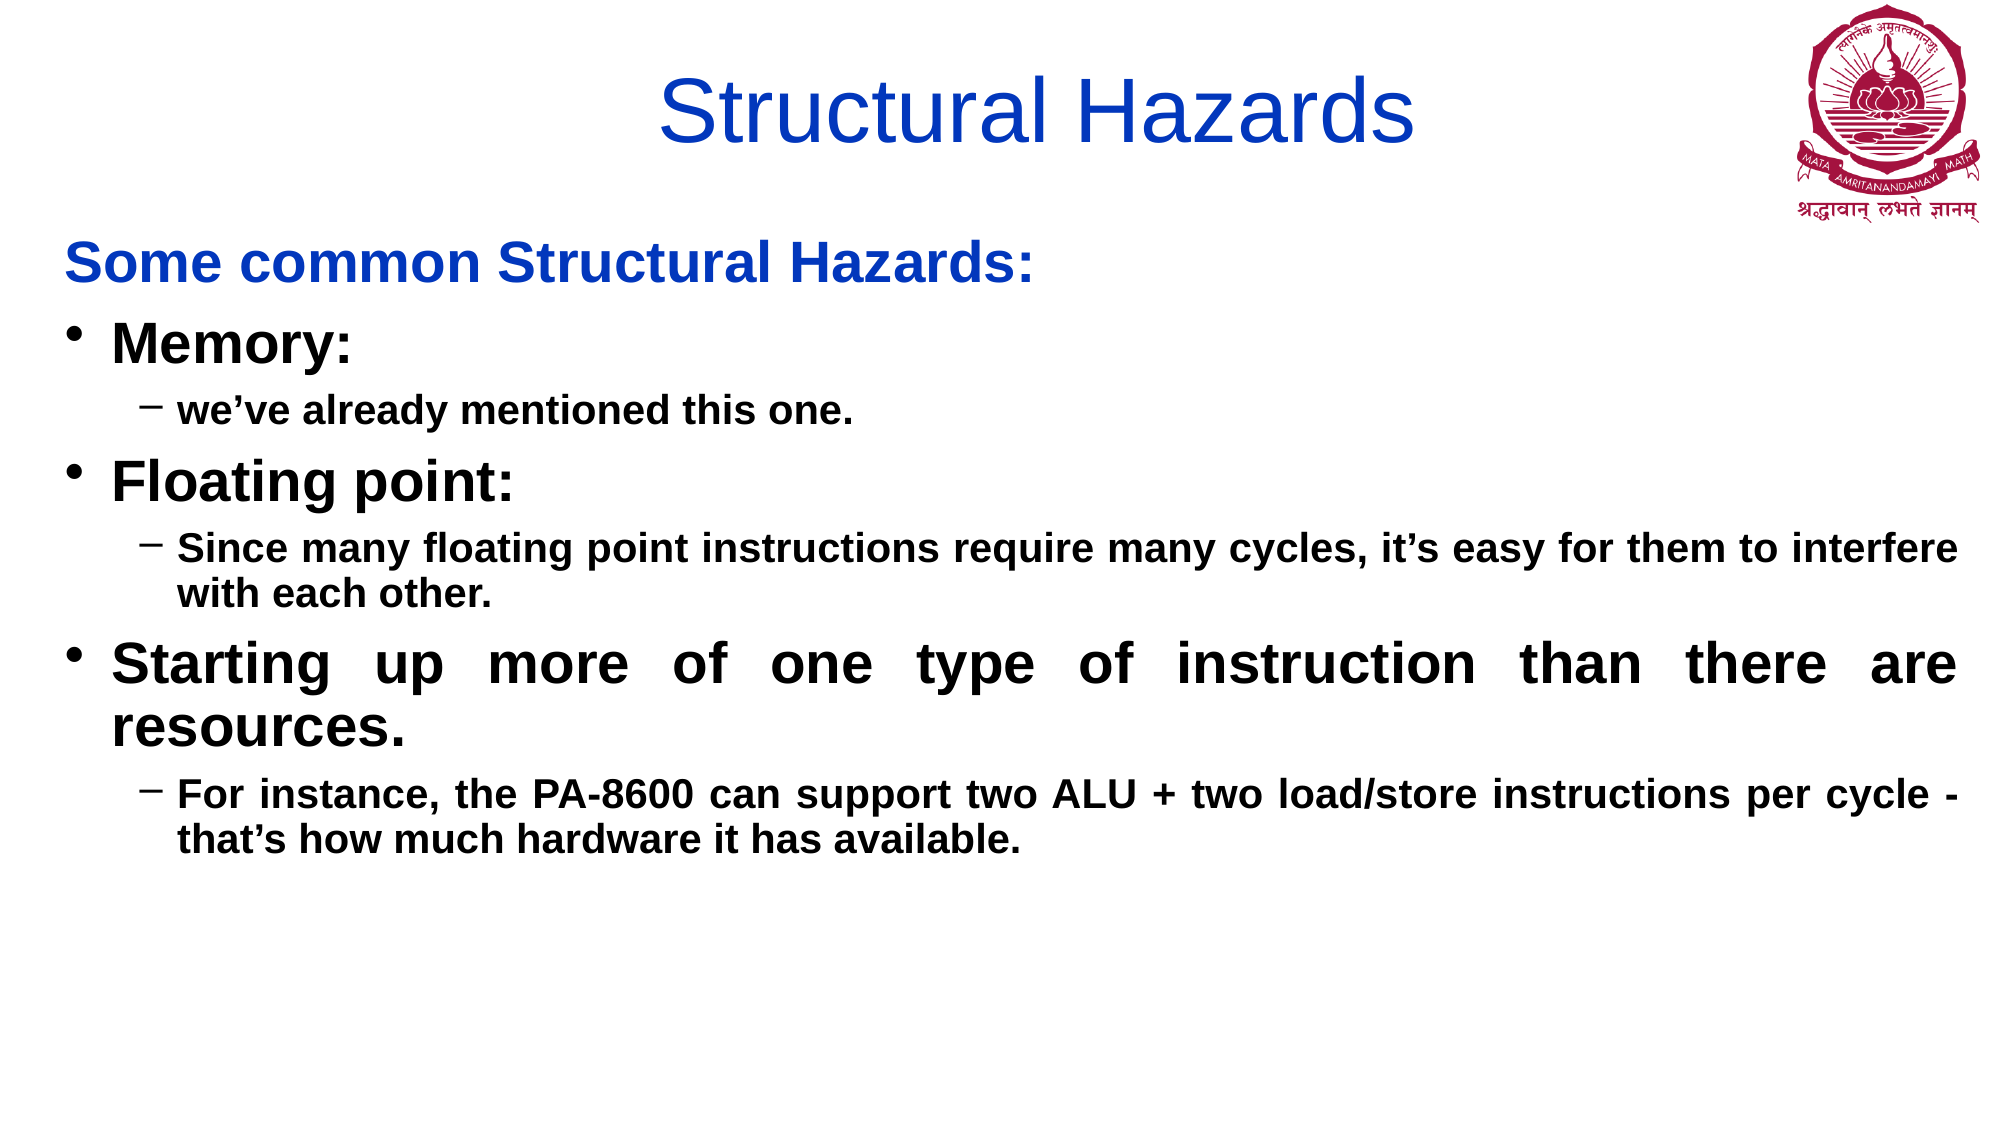

# Structural Hazards
Some common Structural Hazards:
Memory:
we’ve already mentioned this one.
Floating point:
Since many floating point instructions require many cycles, it’s easy for them to interfere with each other.
Starting up more of one type of instruction than there are resources.
For instance, the PA-8600 can support two ALU + two load/store instructions per cycle - that’s how much hardware it has available.